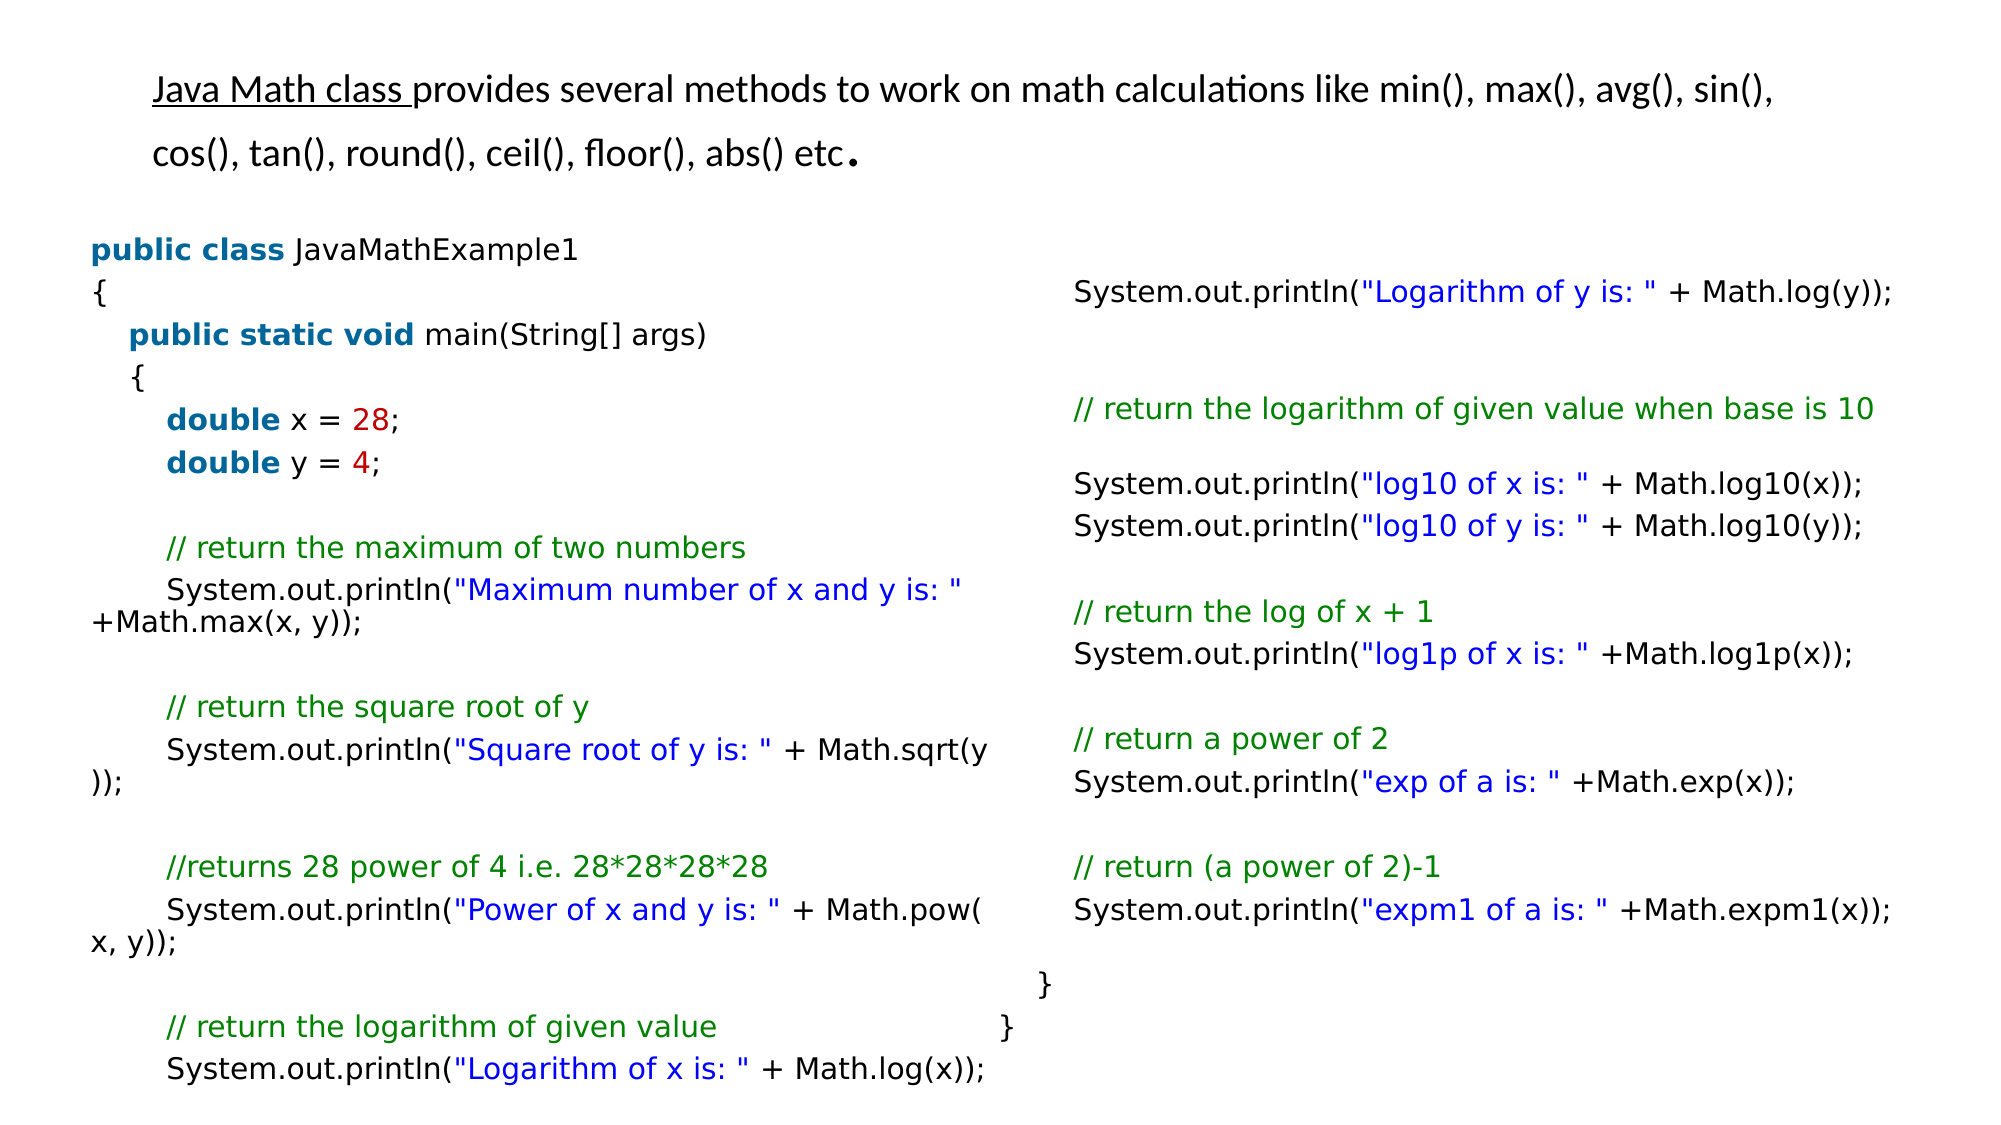

# Java Math class provides several methods to work on math calculations like min(), max(), avg(), sin(), cos(), tan(), round(), ceil(), floor(), abs() etc.
public class JavaMathExample1
{
    public static void main(String[] args)
    {
        double x = 28;
        double y = 4;

        // return the maximum of two numbers
        System.out.println("Maximum number of x and y is: " +Math.max(x, y));

        // return the square root of y
        System.out.println("Square root of y is: " + Math.sqrt(y));

        //returns 28 power of 4 i.e. 28*28*28*28
        System.out.println("Power of x and y is: " + Math.pow(x, y));

        // return the logarithm of given value
        System.out.println("Logarithm of x is: " + Math.log(x));
        System.out.println("Logarithm of y is: " + Math.log(y));

        // return the logarithm of given value when base is 10
        System.out.println("log10 of x is: " + Math.log10(x));
        System.out.println("log10 of y is: " + Math.log10(y));

        // return the log of x + 1
        System.out.println("log1p of x is: " +Math.log1p(x));

        // return a power of 2
        System.out.println("exp of a is: " +Math.exp(x));

        // return (a power of 2)-1
        System.out.println("expm1 of a is: " +Math.expm1(x));
    }
}